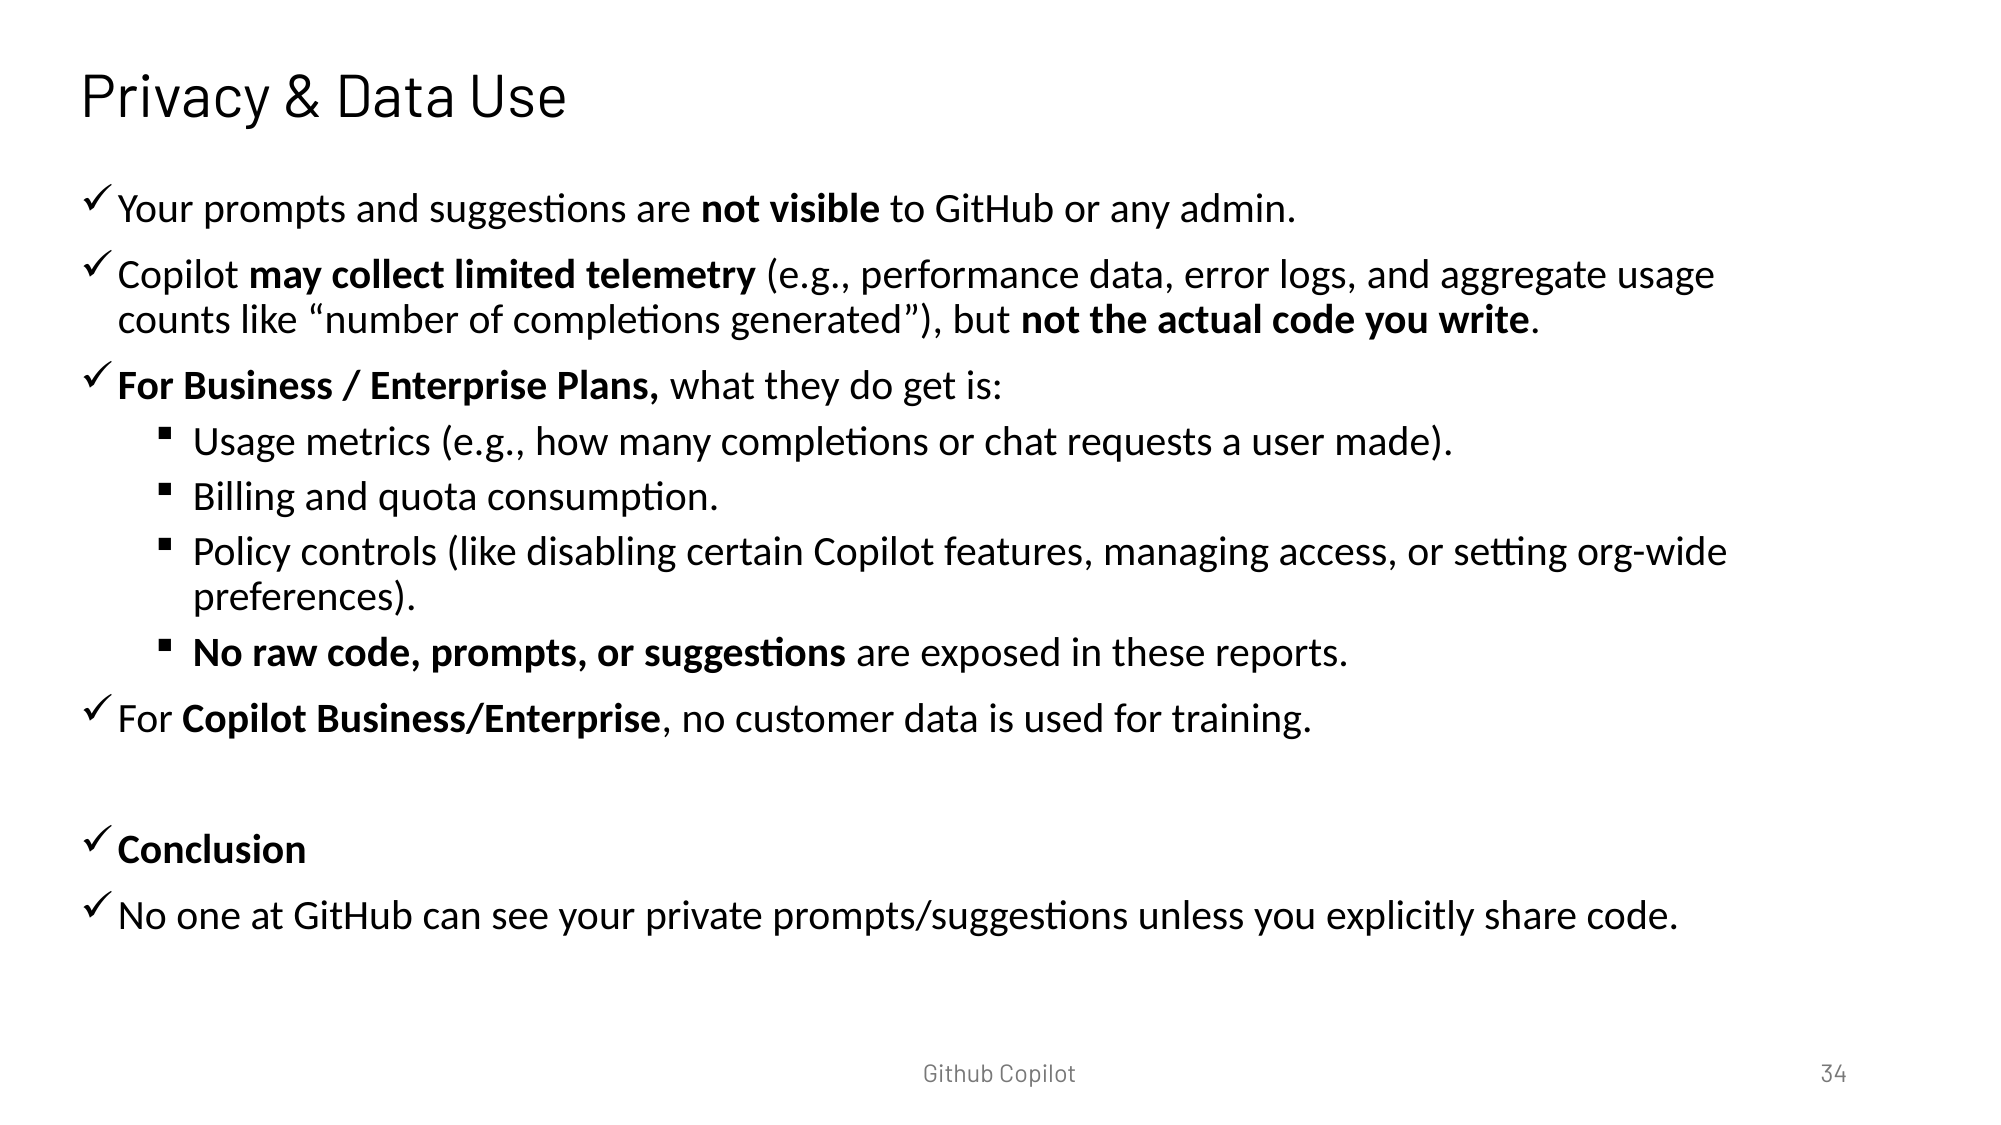

# Privacy & Data Use
Your prompts and suggestions are not visible to GitHub or any admin.
Copilot may collect limited telemetry (e.g., performance data, error logs, and aggregate usage counts like “number of completions generated”), but not the actual code you write.
For Business / Enterprise Plans, what they do get is:
Usage metrics (e.g., how many completions or chat requests a user made).
Billing and quota consumption.
Policy controls (like disabling certain Copilot features, managing access, or setting org-wide preferences).
No raw code, prompts, or suggestions are exposed in these reports.
For Copilot Business/Enterprise, no customer data is used for training.

Conclusion
No one at GitHub can see your private prompts/suggestions unless you explicitly share code.

Github Copilot
34